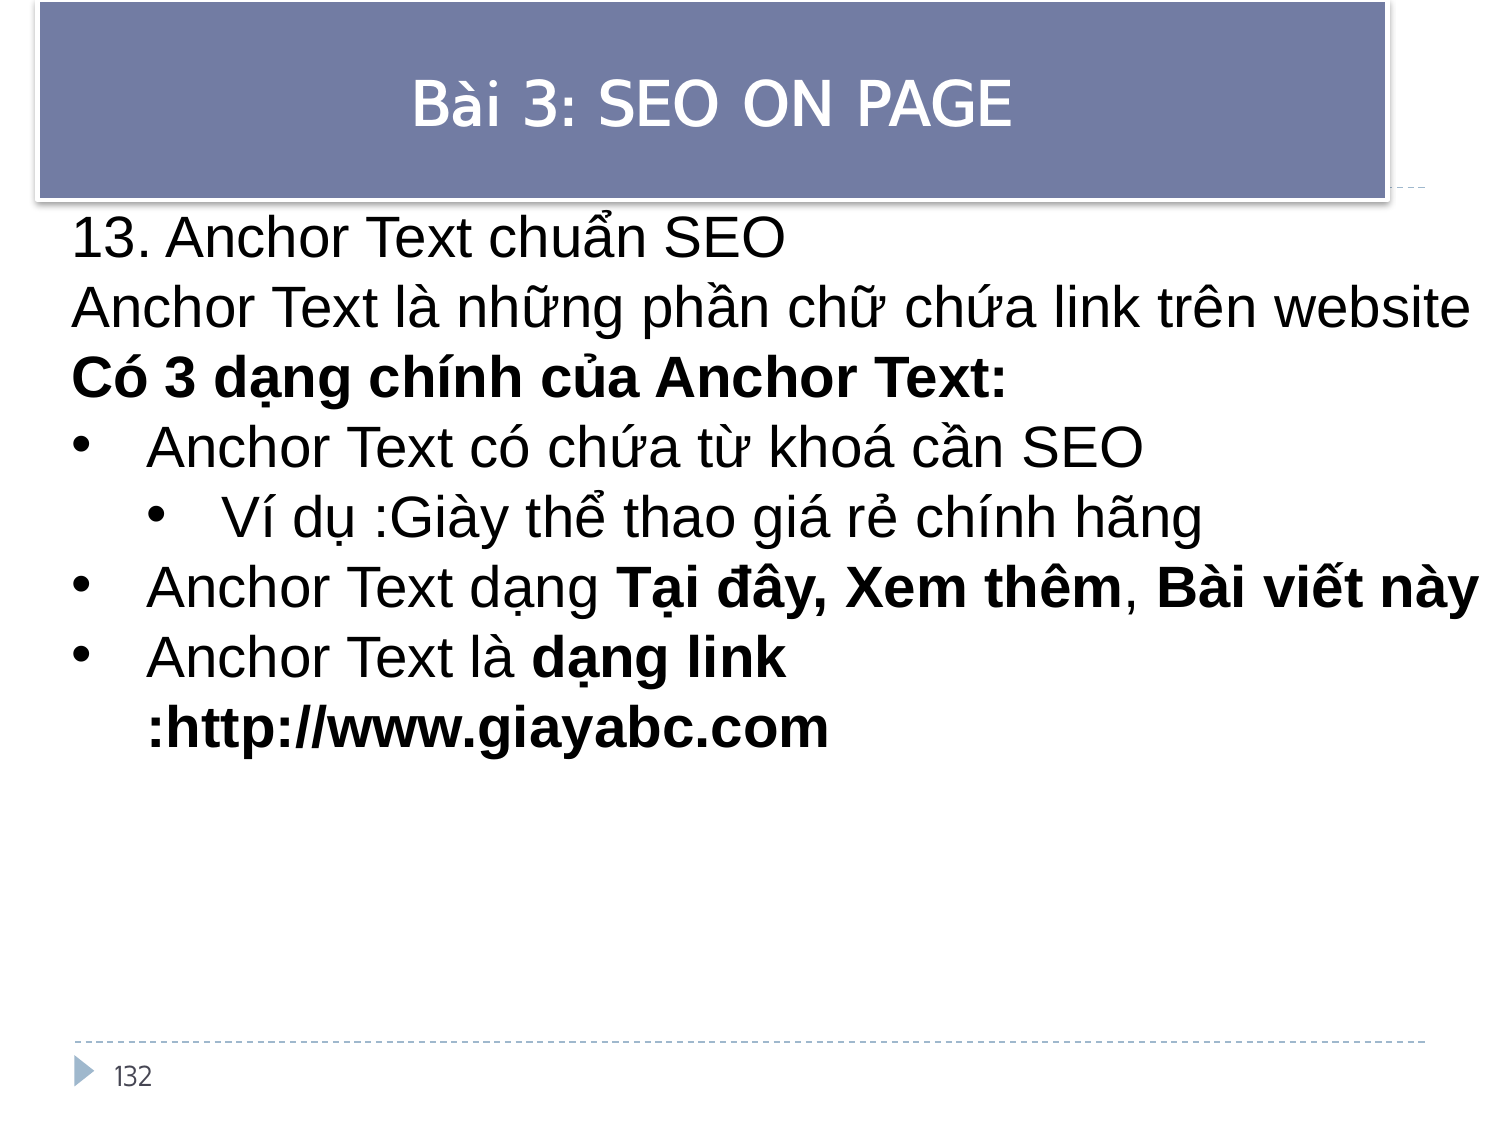

# Bài 3: SEO ON PAGE
13. Anchor Text chuẩn SEO
Anchor Text là những phần chữ chứa link trên website
Có 3 dạng chính của Anchor Text:
Anchor Text có chứa từ khoá cần SEO
Ví dụ :Giày thể thao giá rẻ chính hãng
Anchor Text dạng Tại đây, Xem thêm, Bài viết này
Anchor Text là dạng link :http://www.giayabc.com

132